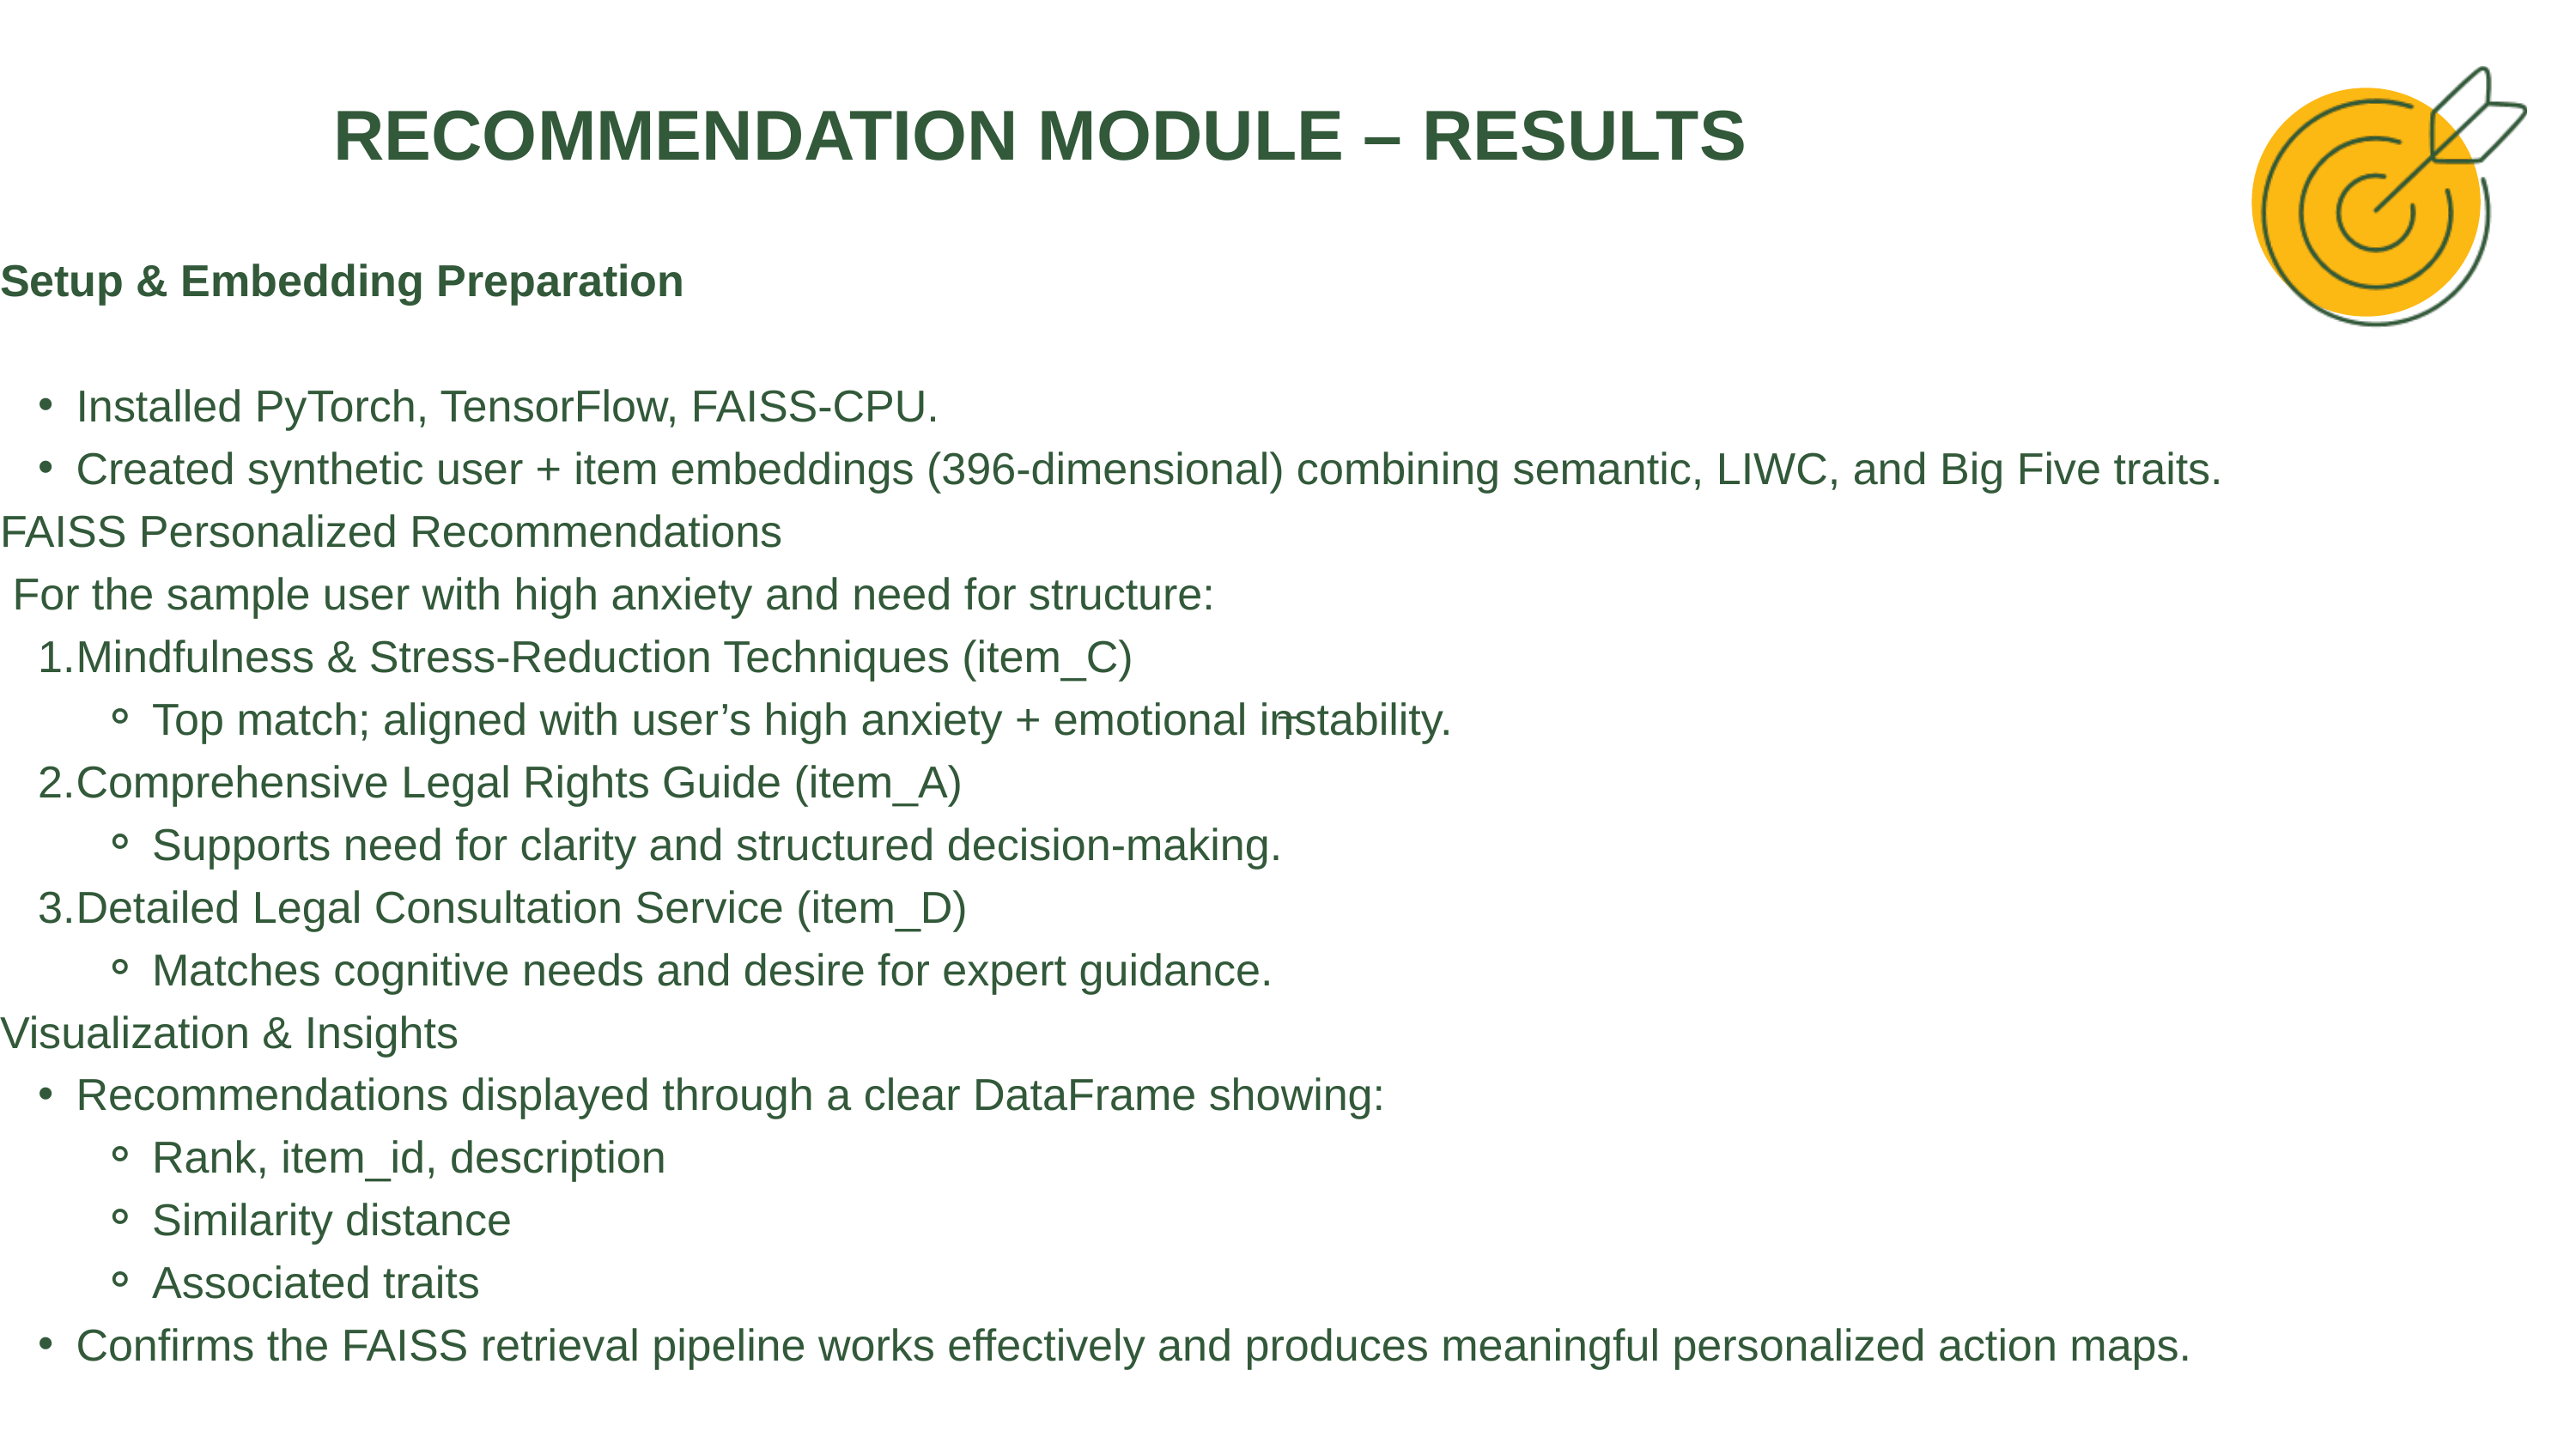

RECOMMENDATION MODULE – RESULTS

Setup & Embedding Preparation

Installed PyTorch, TensorFlow, FAISS-CPU.
Created synthetic user + item embeddings (396-dimensional) combining semantic, LIWC, and Big Five traits.
FAISS Personalized Recommendations
 For the sample user with high anxiety and need for structure:
Mindfulness & Stress-Reduction Techniques (item_C)
Top match; aligned with user’s high anxiety + emotional instability.
Comprehensive Legal Rights Guide (item_A)
Supports need for clarity and structured decision-making.
Detailed Legal Consultation Service (item_D)
Matches cognitive needs and desire for expert guidance.
Visualization & Insights
Recommendations displayed through a clear DataFrame showing:
Rank, item_id, description
Similarity distance
Associated traits
Confirms the FAISS retrieval pipeline works effectively and produces meaningful personalized action maps.

T